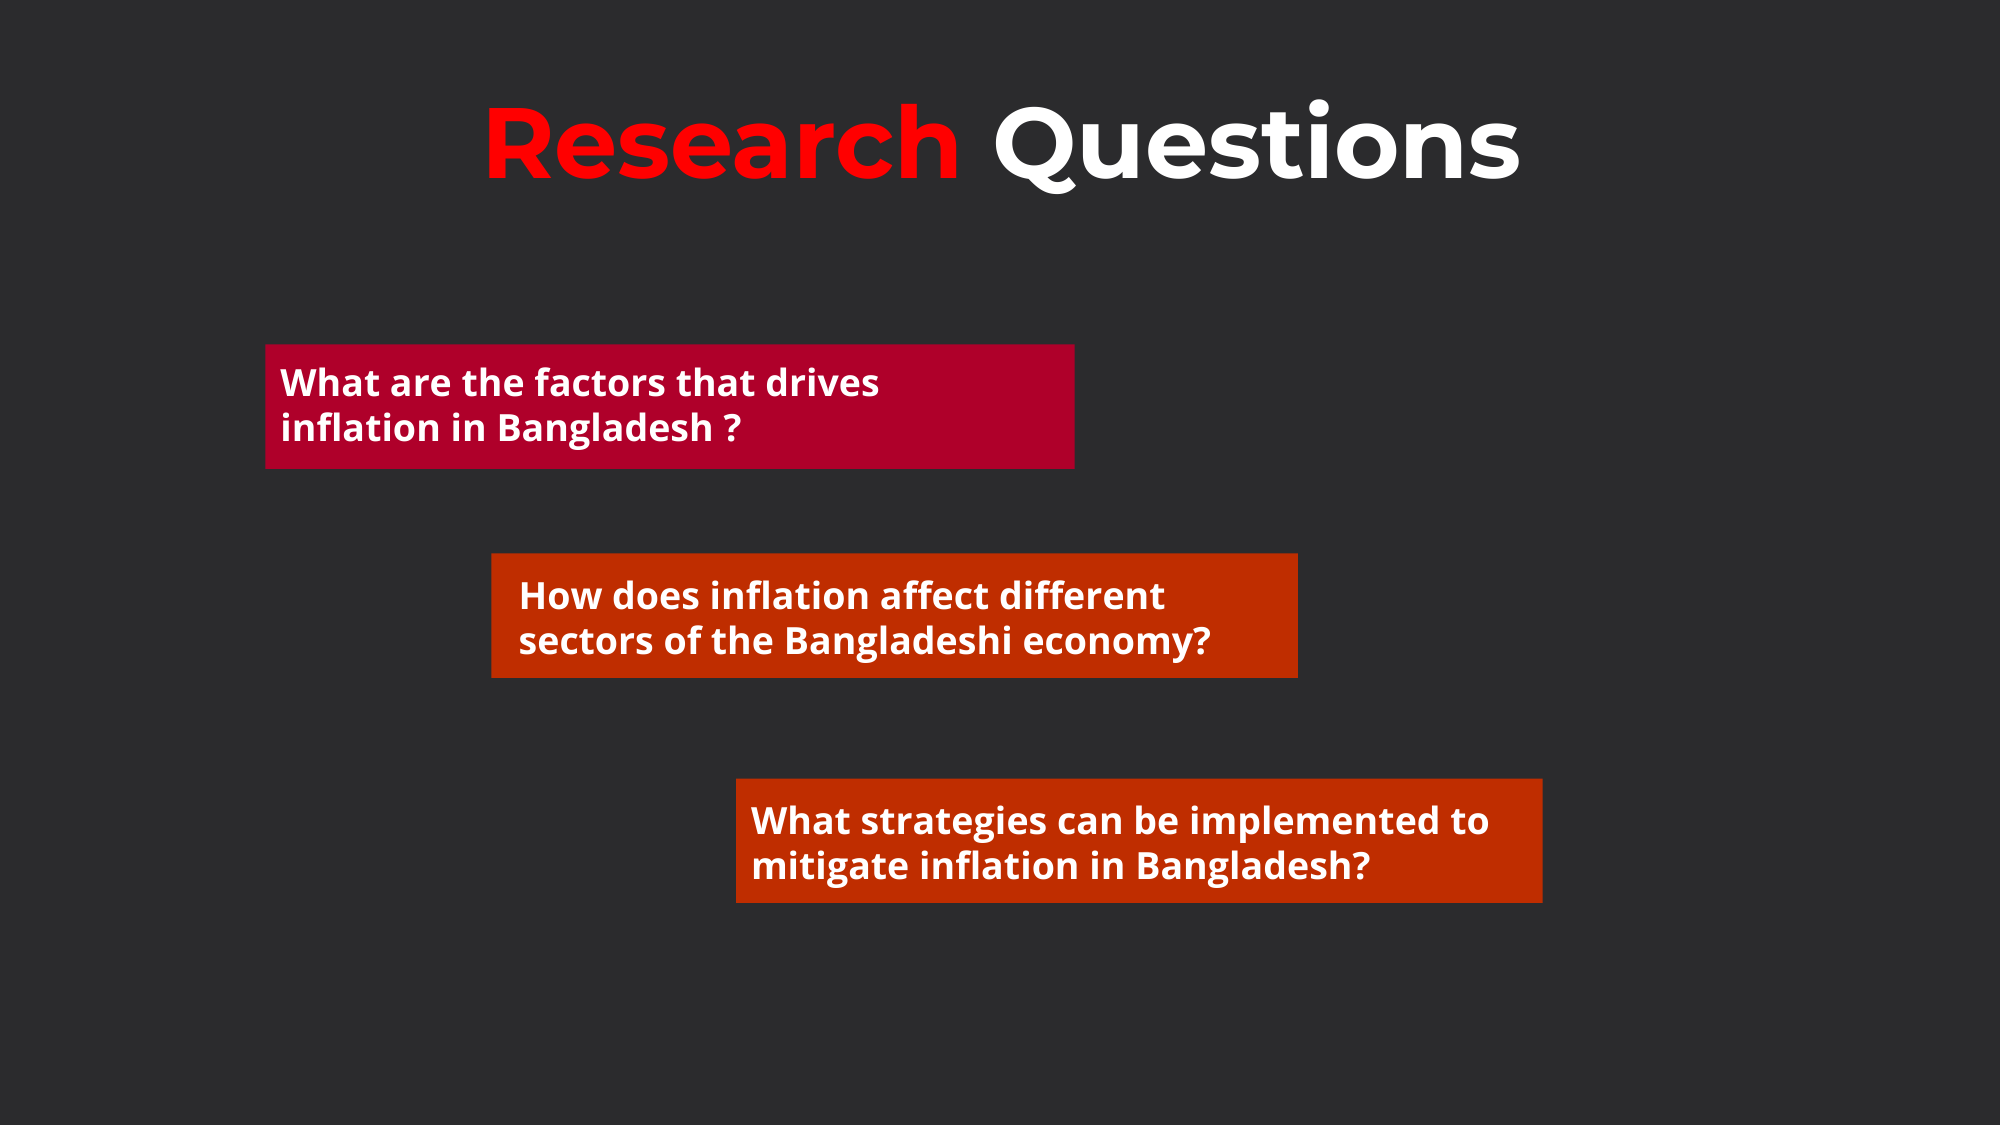

Research Questions

What are the factors that drives inflation in Bangladesh ?

How does inflation affect different sectors of the Bangladeshi economy?

What strategies can be implemented to mitigate inflation in Bangladesh?